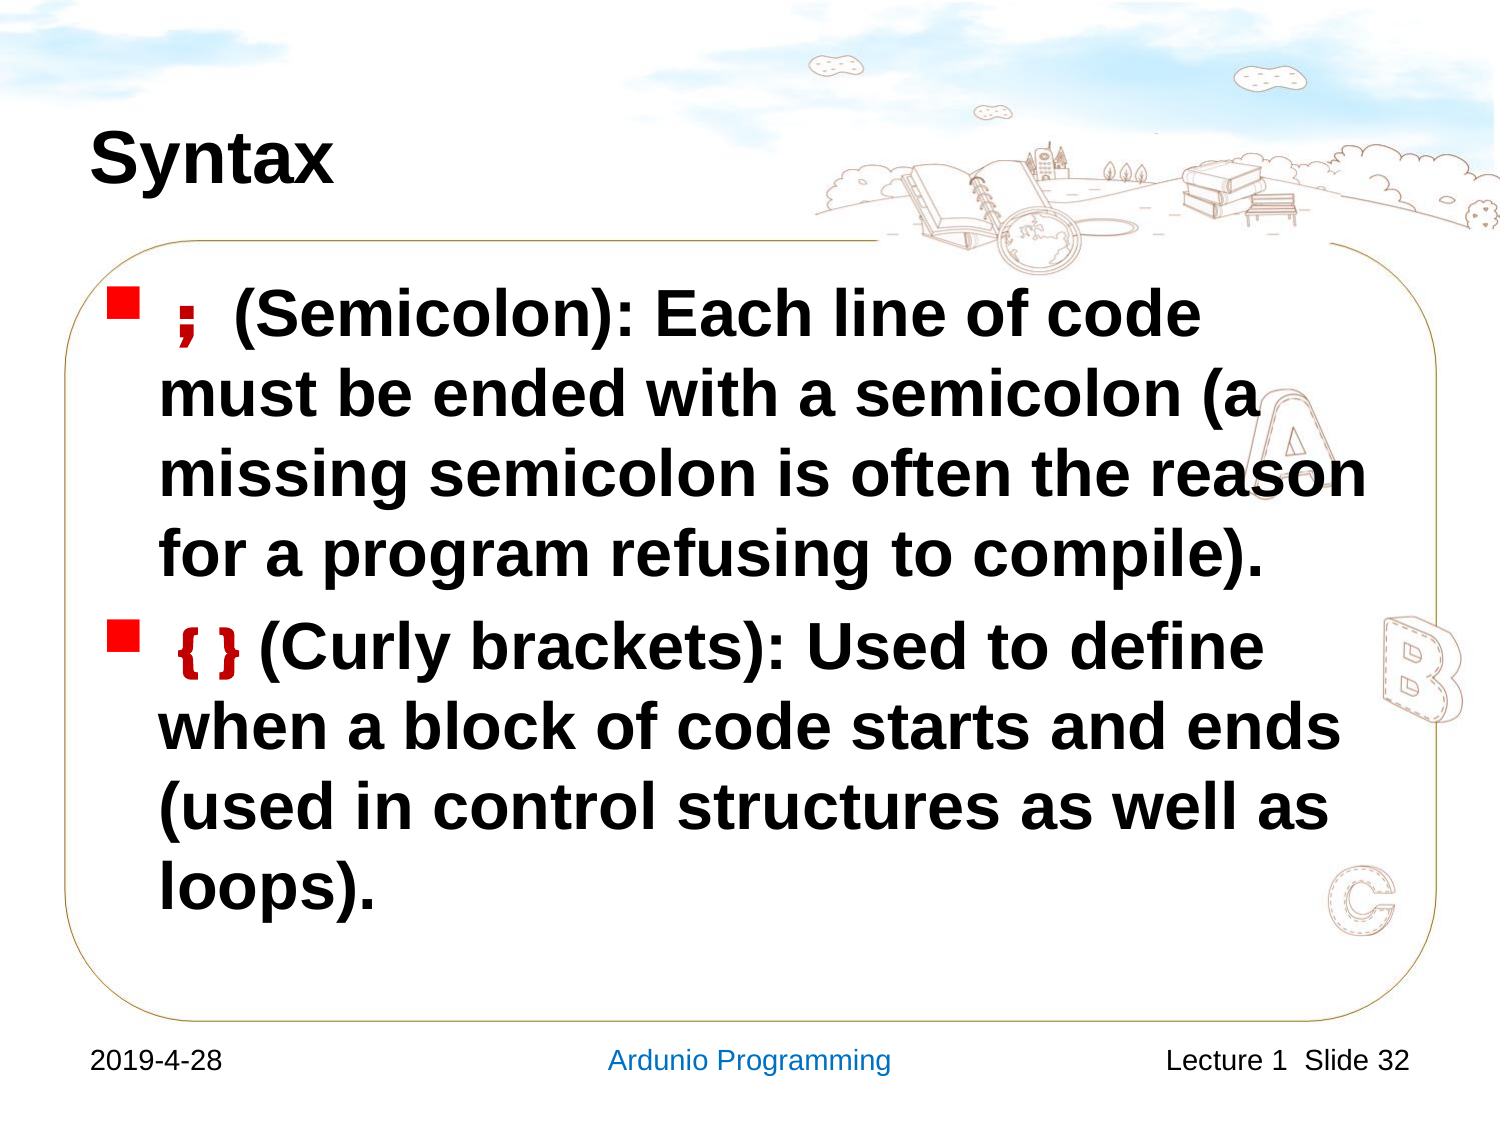

# Syntax
 ;  (Semicolon): Each line of code must be ended with a semicolon (a missing semicolon is often the reason for a program refusing to compile).
 { } (Curly brackets): Used to define when a block of code starts and ends (used in control structures as well as loops).
2019-4-28
Ardunio Programming
Lecture 1  Slide 32